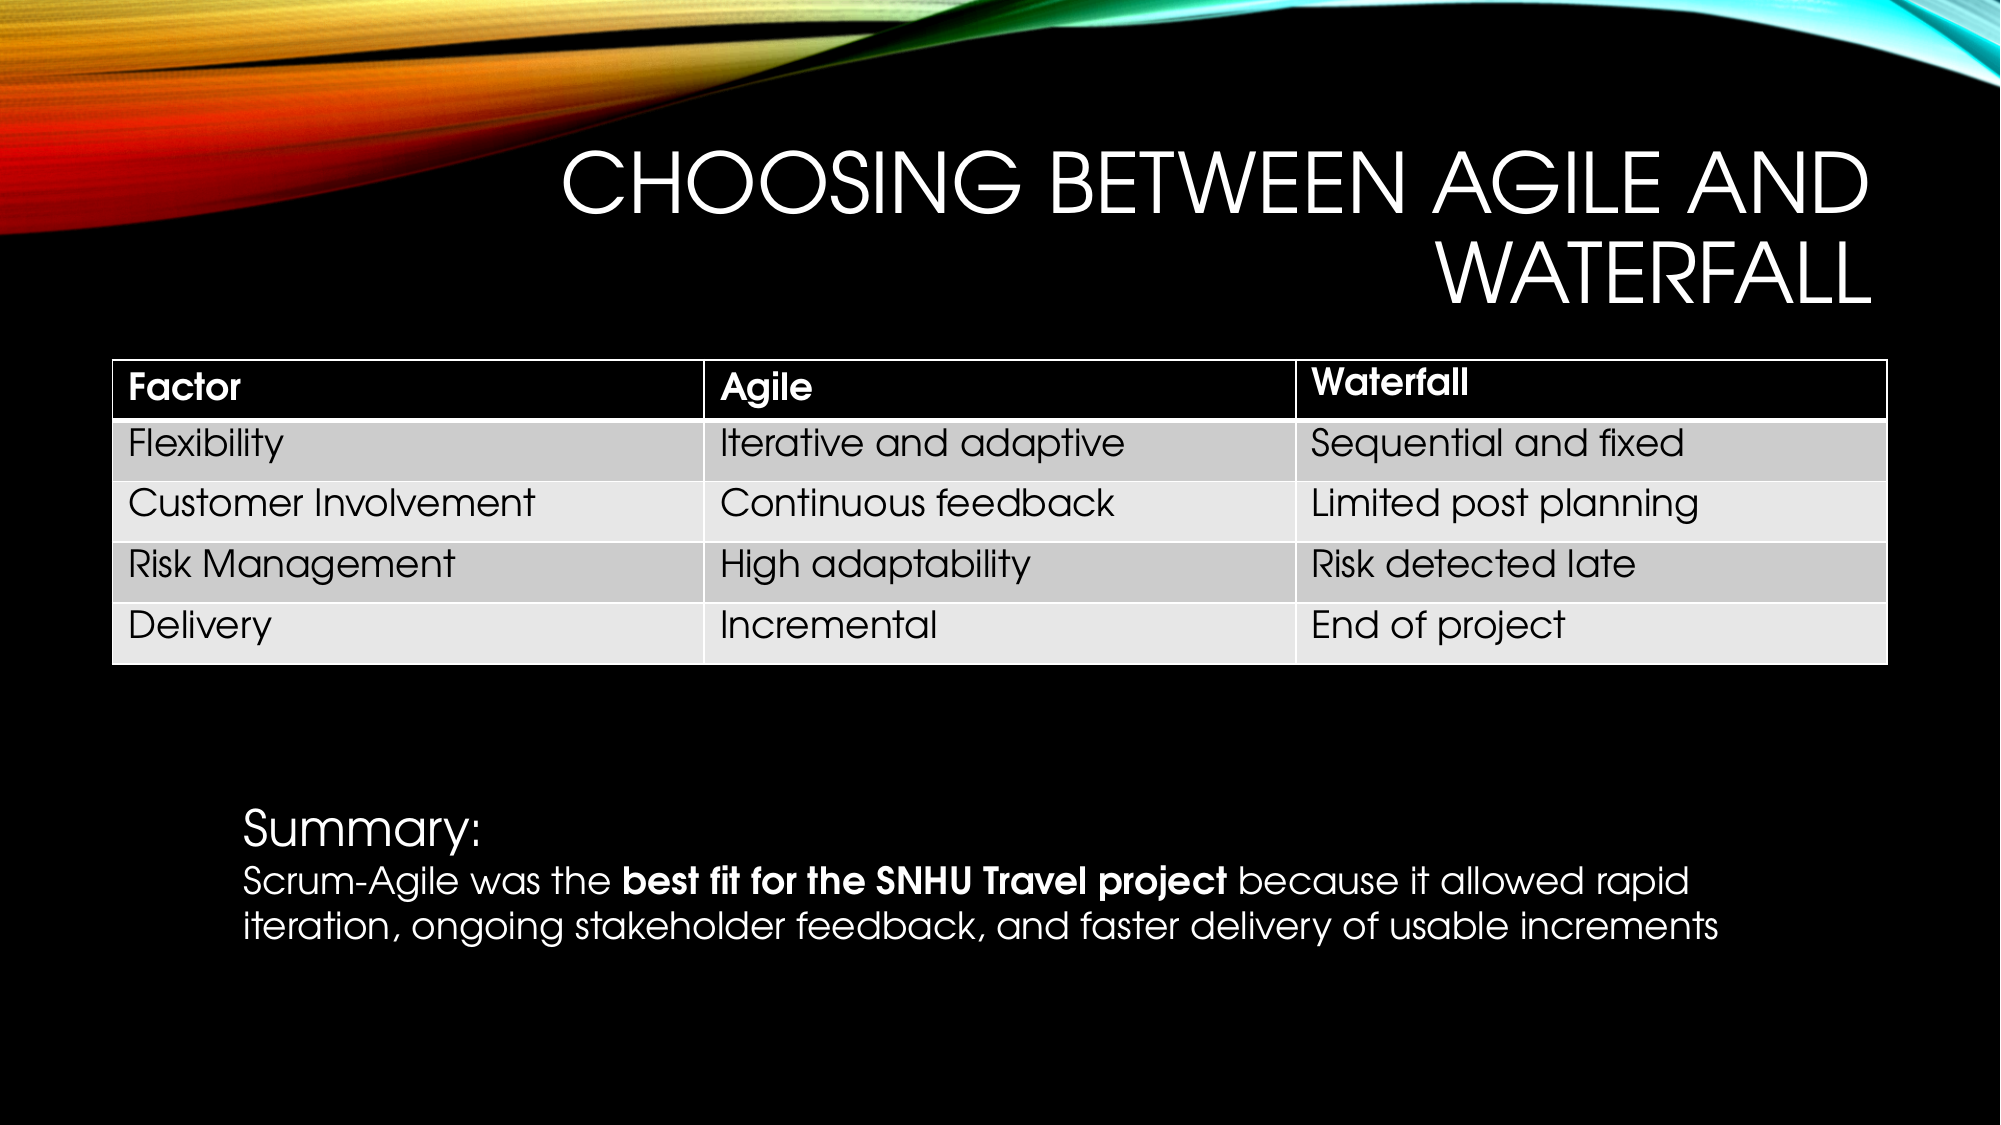

# Choosing between Agile and Waterfall
| Factor | Agile | Waterfall |
| --- | --- | --- |
| Flexibility | Iterative and adaptive | Sequential and fixed |
| Customer Involvement | Continuous feedback | Limited post planning |
| Risk Management | High adaptability | Risk detected late |
| Delivery | Incremental | End of project |
Summary:
Scrum-Agile was the best fit for the SNHU Travel project because it allowed rapid iteration, ongoing stakeholder feedback, and faster delivery of usable increments